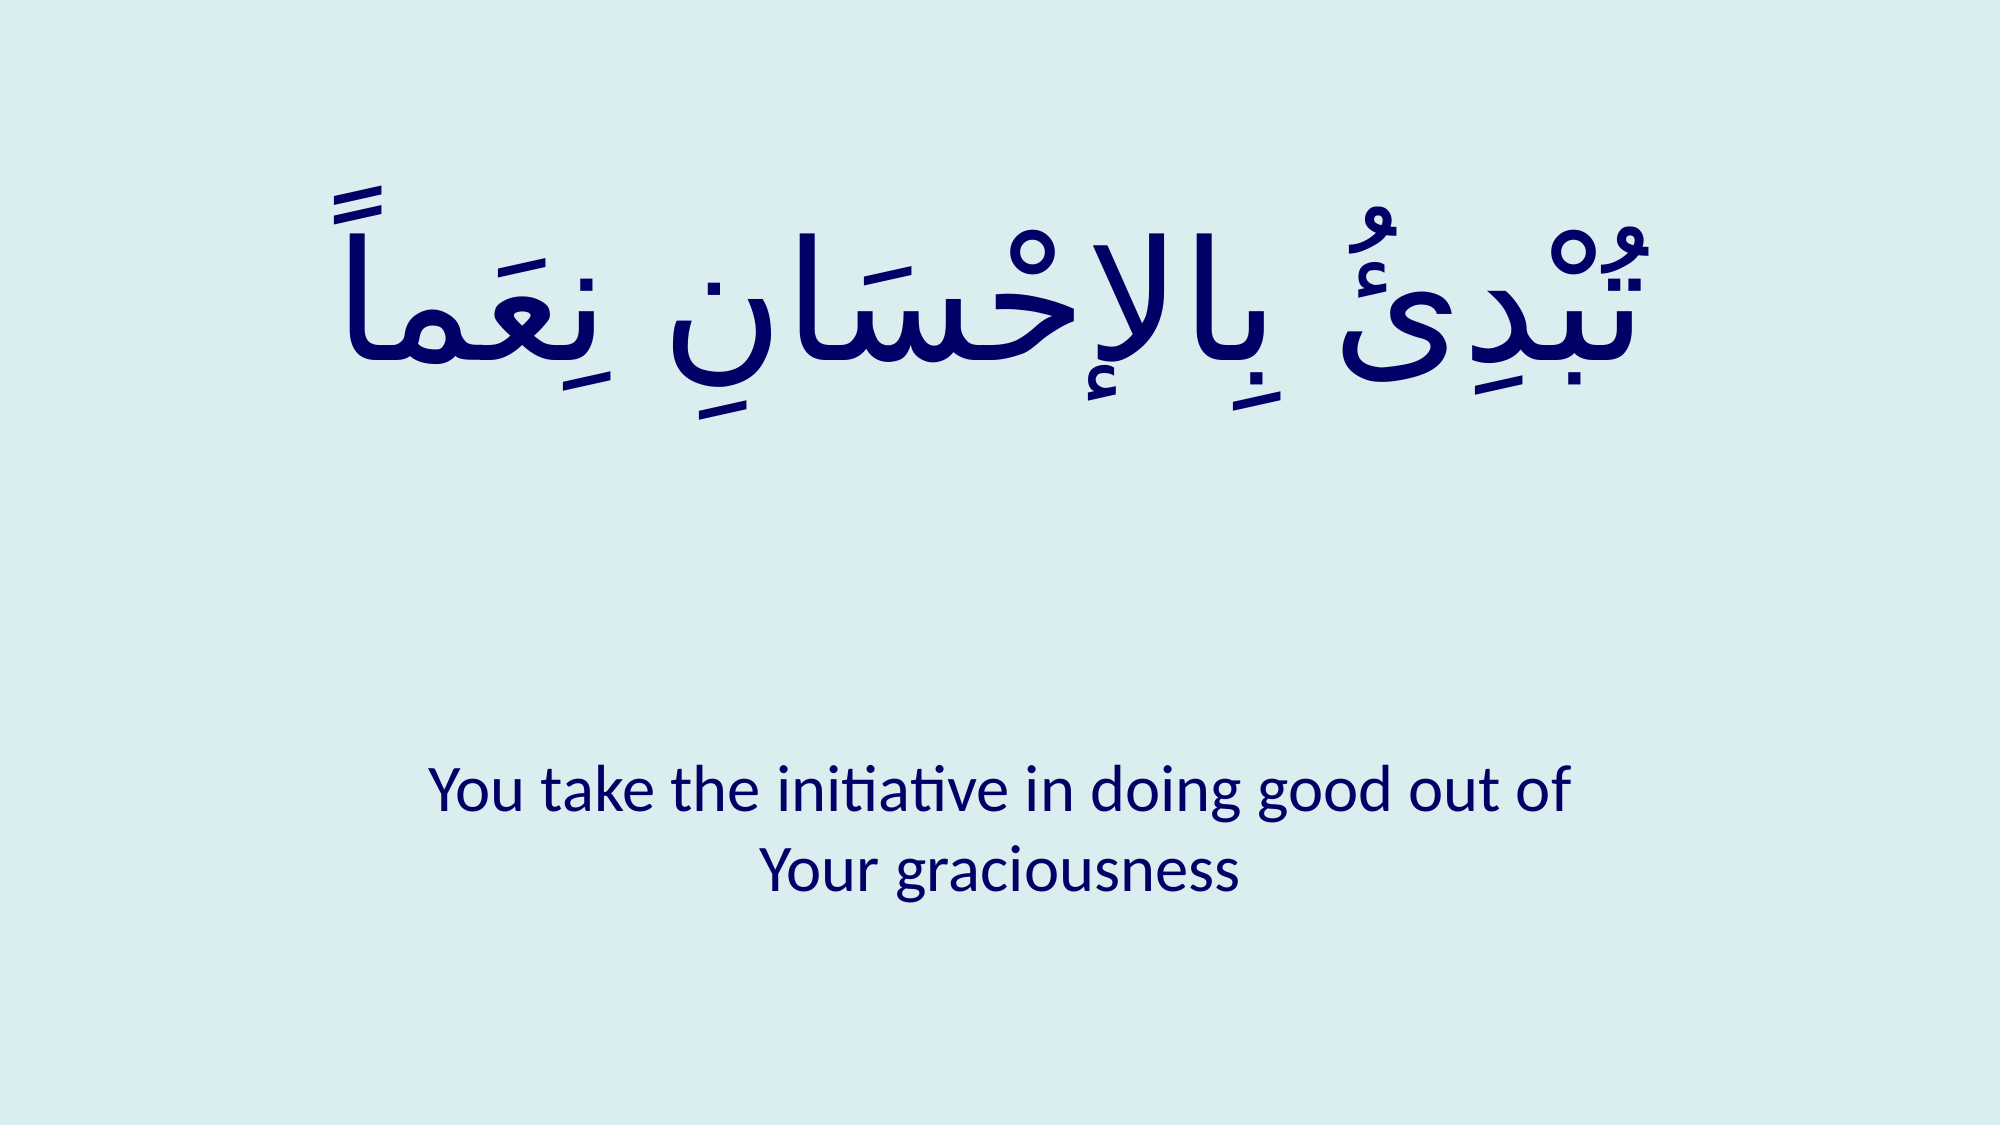

# تُبْدِئُ بِالإحْسَانِ نِعَماً
You take the initiative in doing good out of Your graciousness